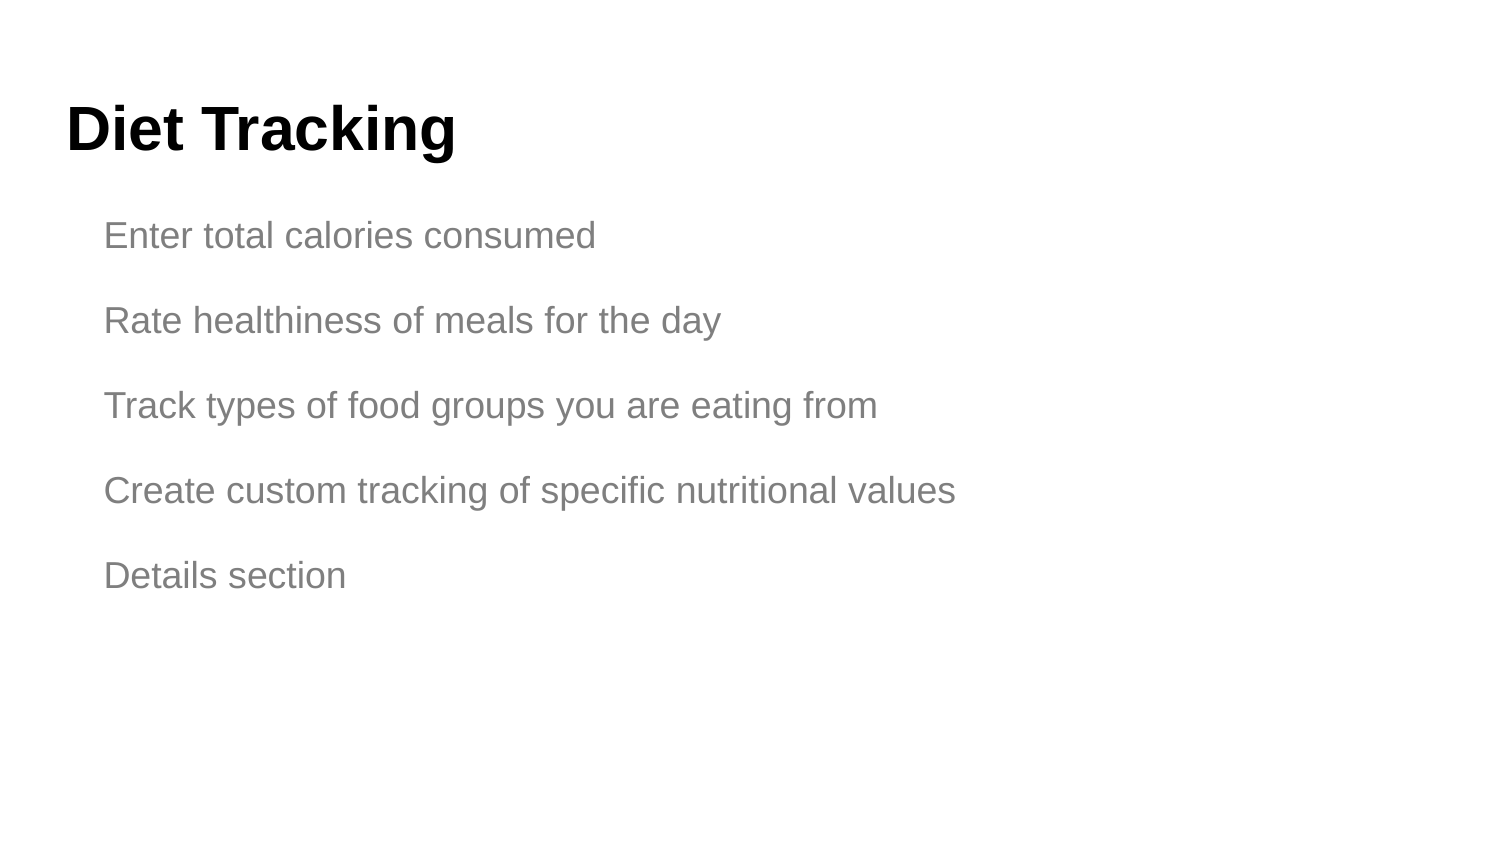

# Diet Tracking
Enter total calories consumed
Rate healthiness of meals for the day
Track types of food groups you are eating from
Create custom tracking of specific nutritional values
Details section